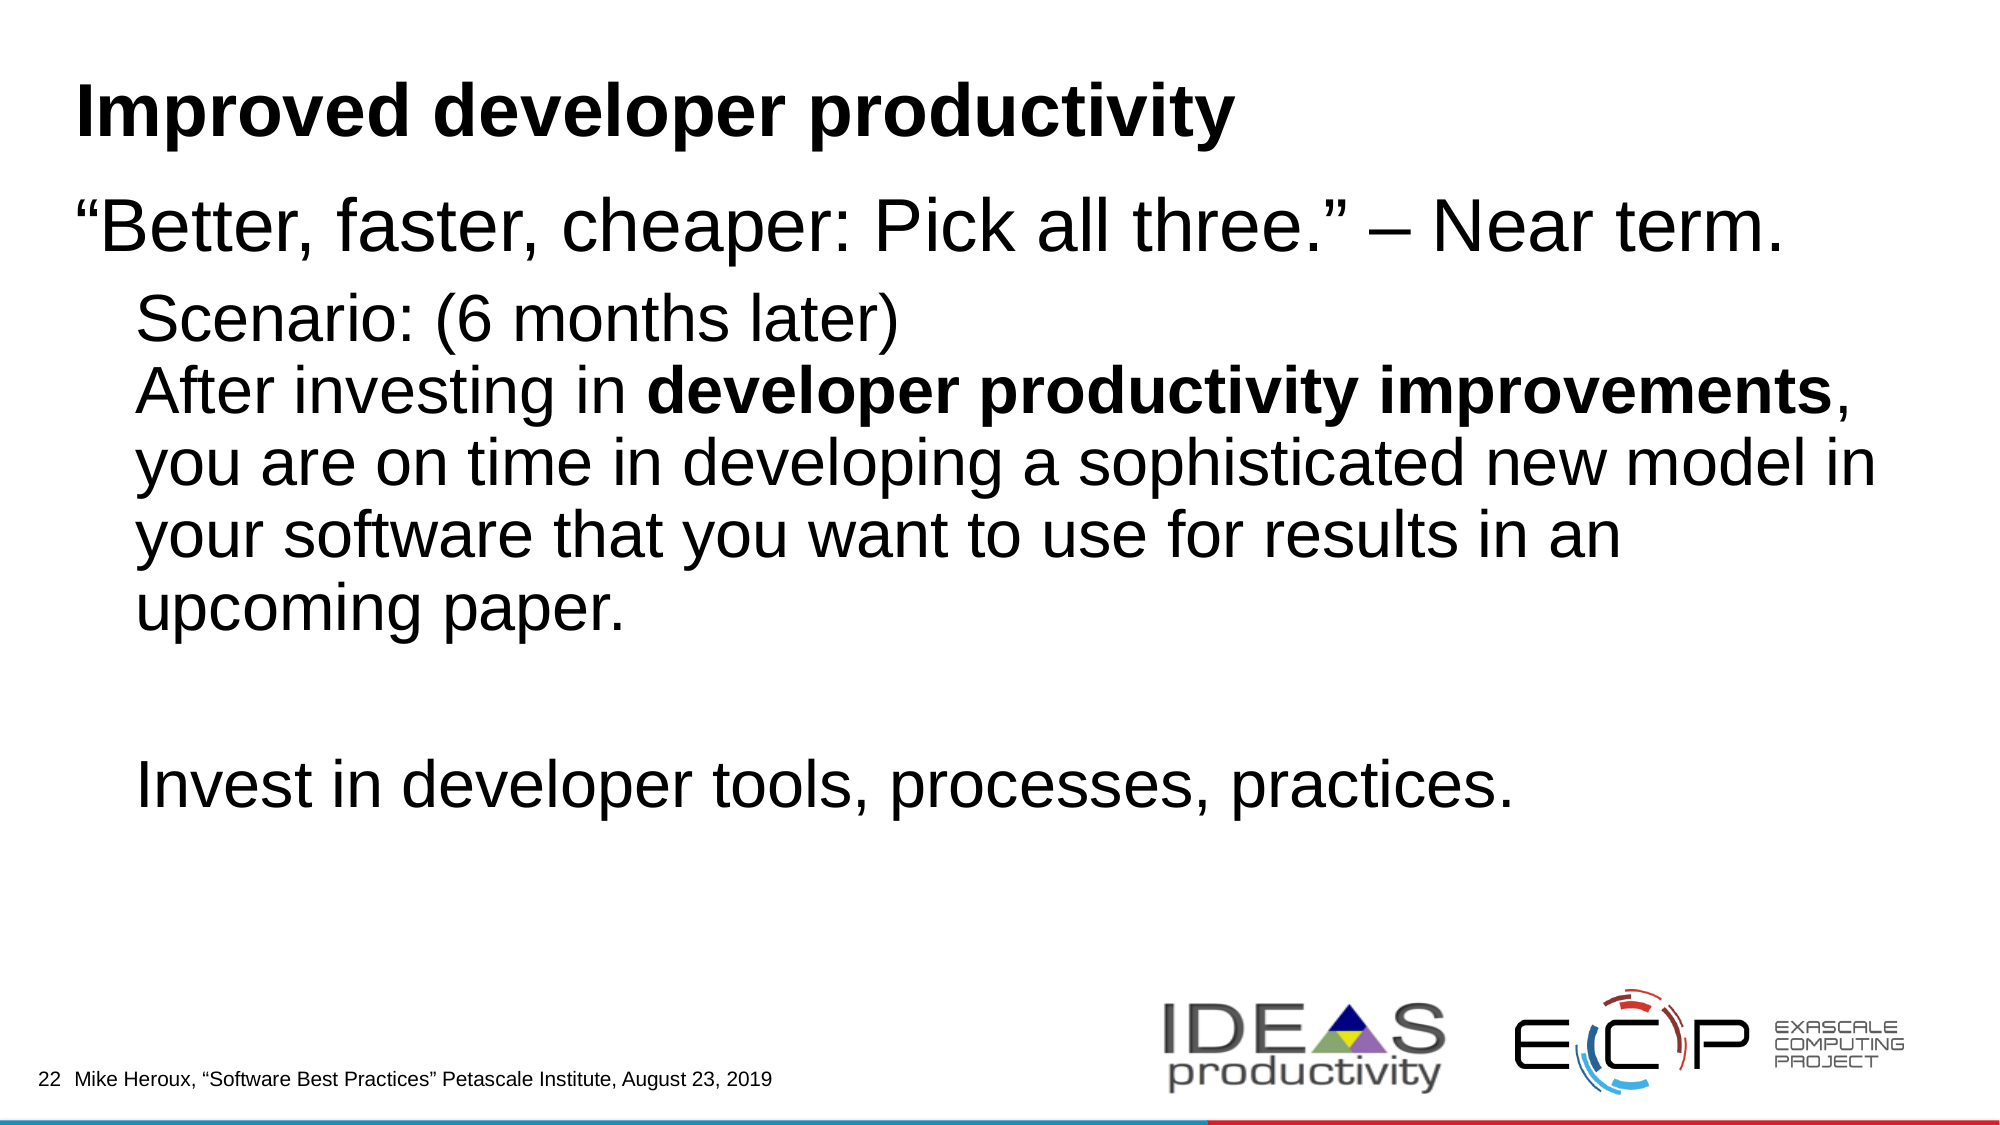

# Improved developer productivity
“Better, faster, cheaper: Pick all three.” – Near term.
Scenario: (6 months later)
After investing in developer productivity improvements, you are on time in developing a sophisticated new model in your software that you want to use for results in an upcoming paper.

Invest in developer tools, processes, practices.